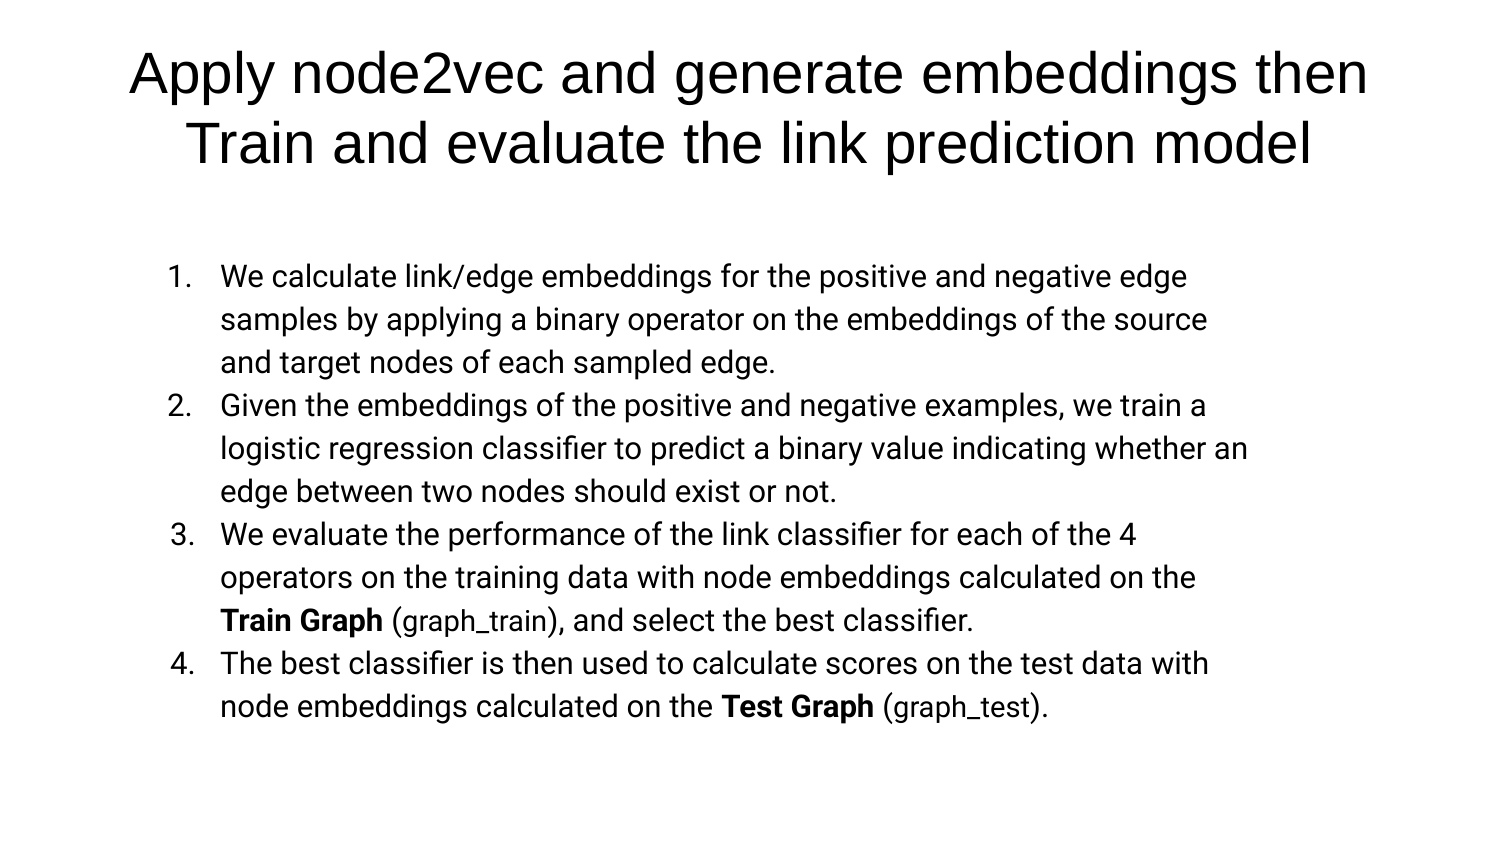

# Apply node2vec and generate embeddings then Train and evaluate the link prediction model
We calculate link/edge embeddings for the positive and negative edge samples by applying a binary operator on the embeddings of the source and target nodes of each sampled edge.
Given the embeddings of the positive and negative examples, we train a logistic regression classifier to predict a binary value indicating whether an edge between two nodes should exist or not.
We evaluate the performance of the link classifier for each of the 4 operators on the training data with node embeddings calculated on the Train Graph (graph_train), and select the best classifier.
The best classifier is then used to calculate scores on the test data with node embeddings calculated on the Test Graph (graph_test).